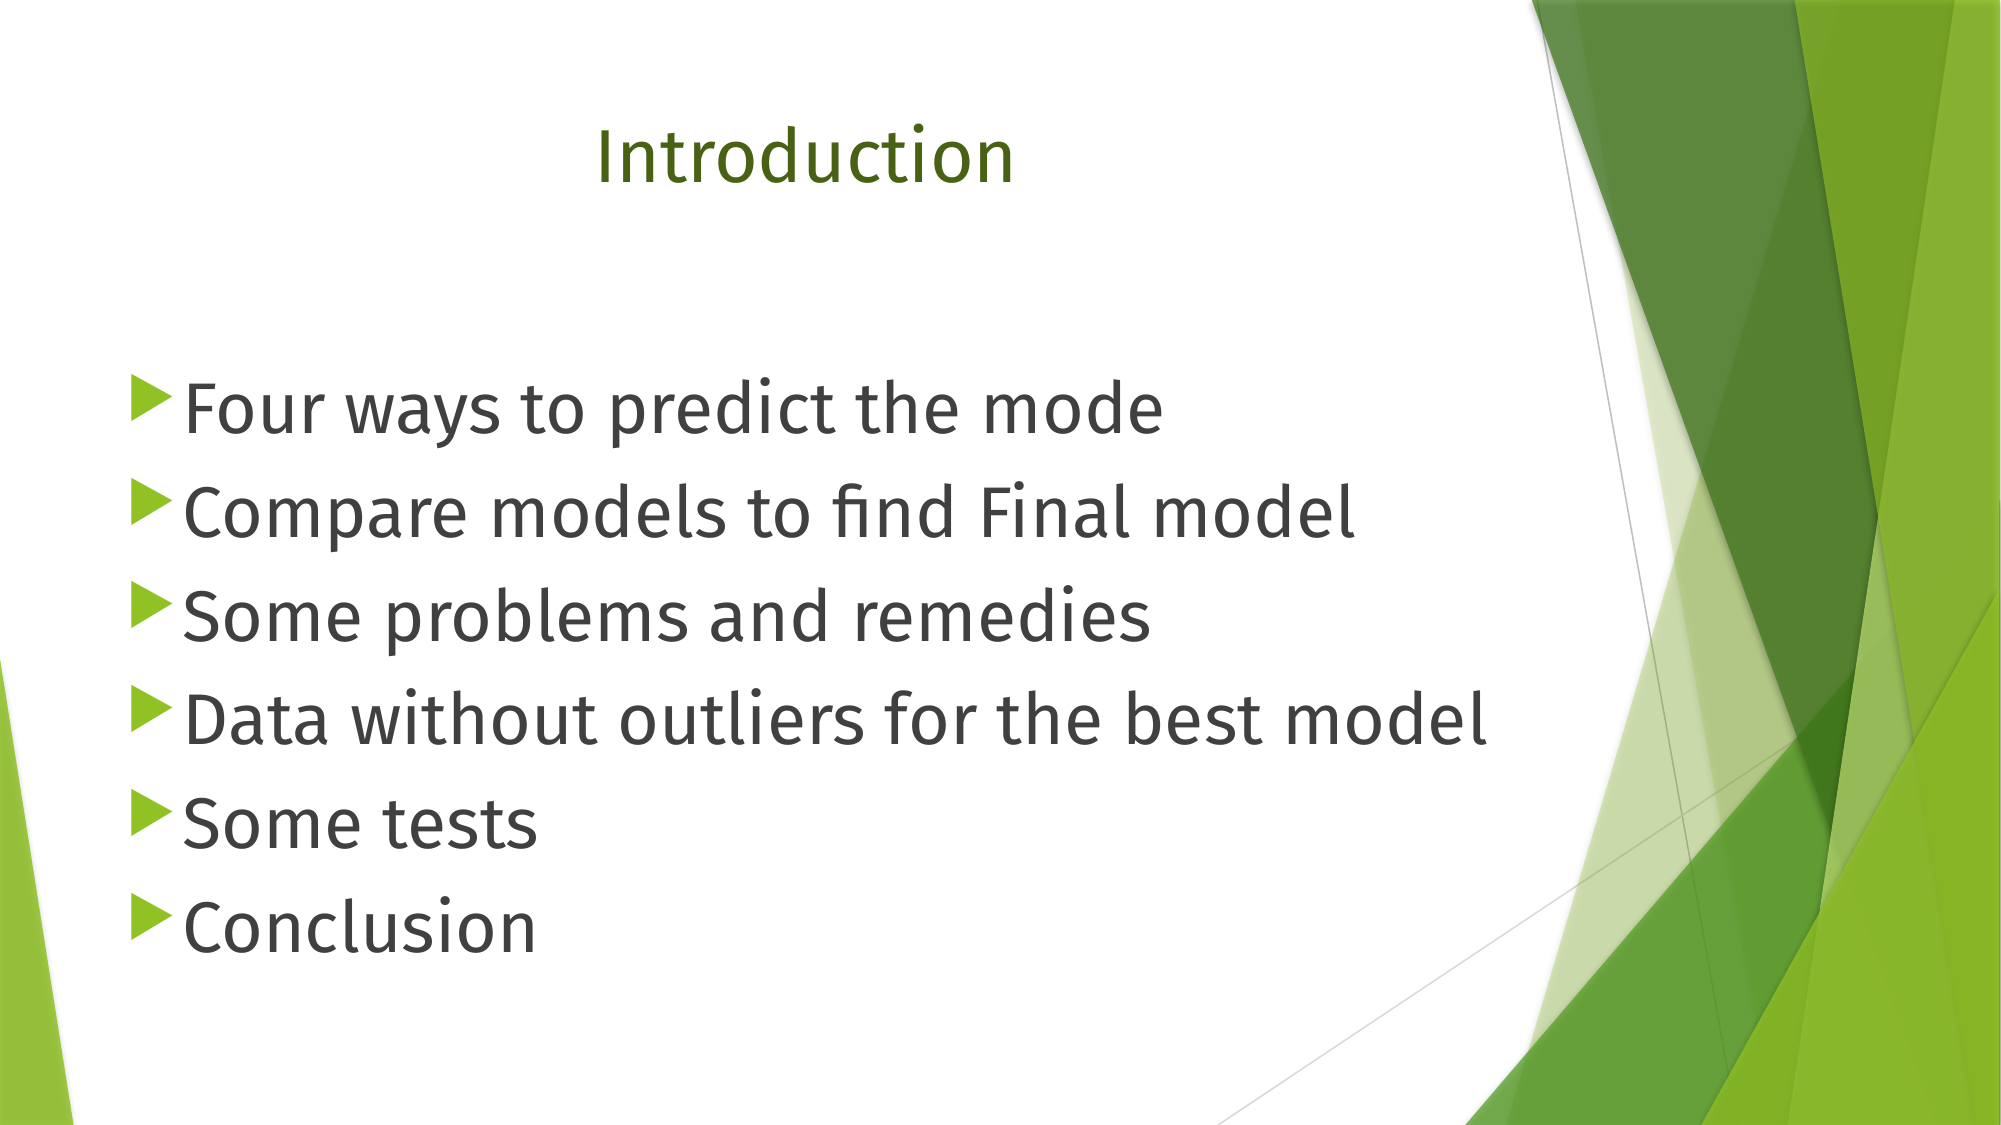

# Introduction
Four ways to predict the mode
Compare models to find Final model
Some problems and remedies
Data without outliers for the best model
Some tests
Conclusion